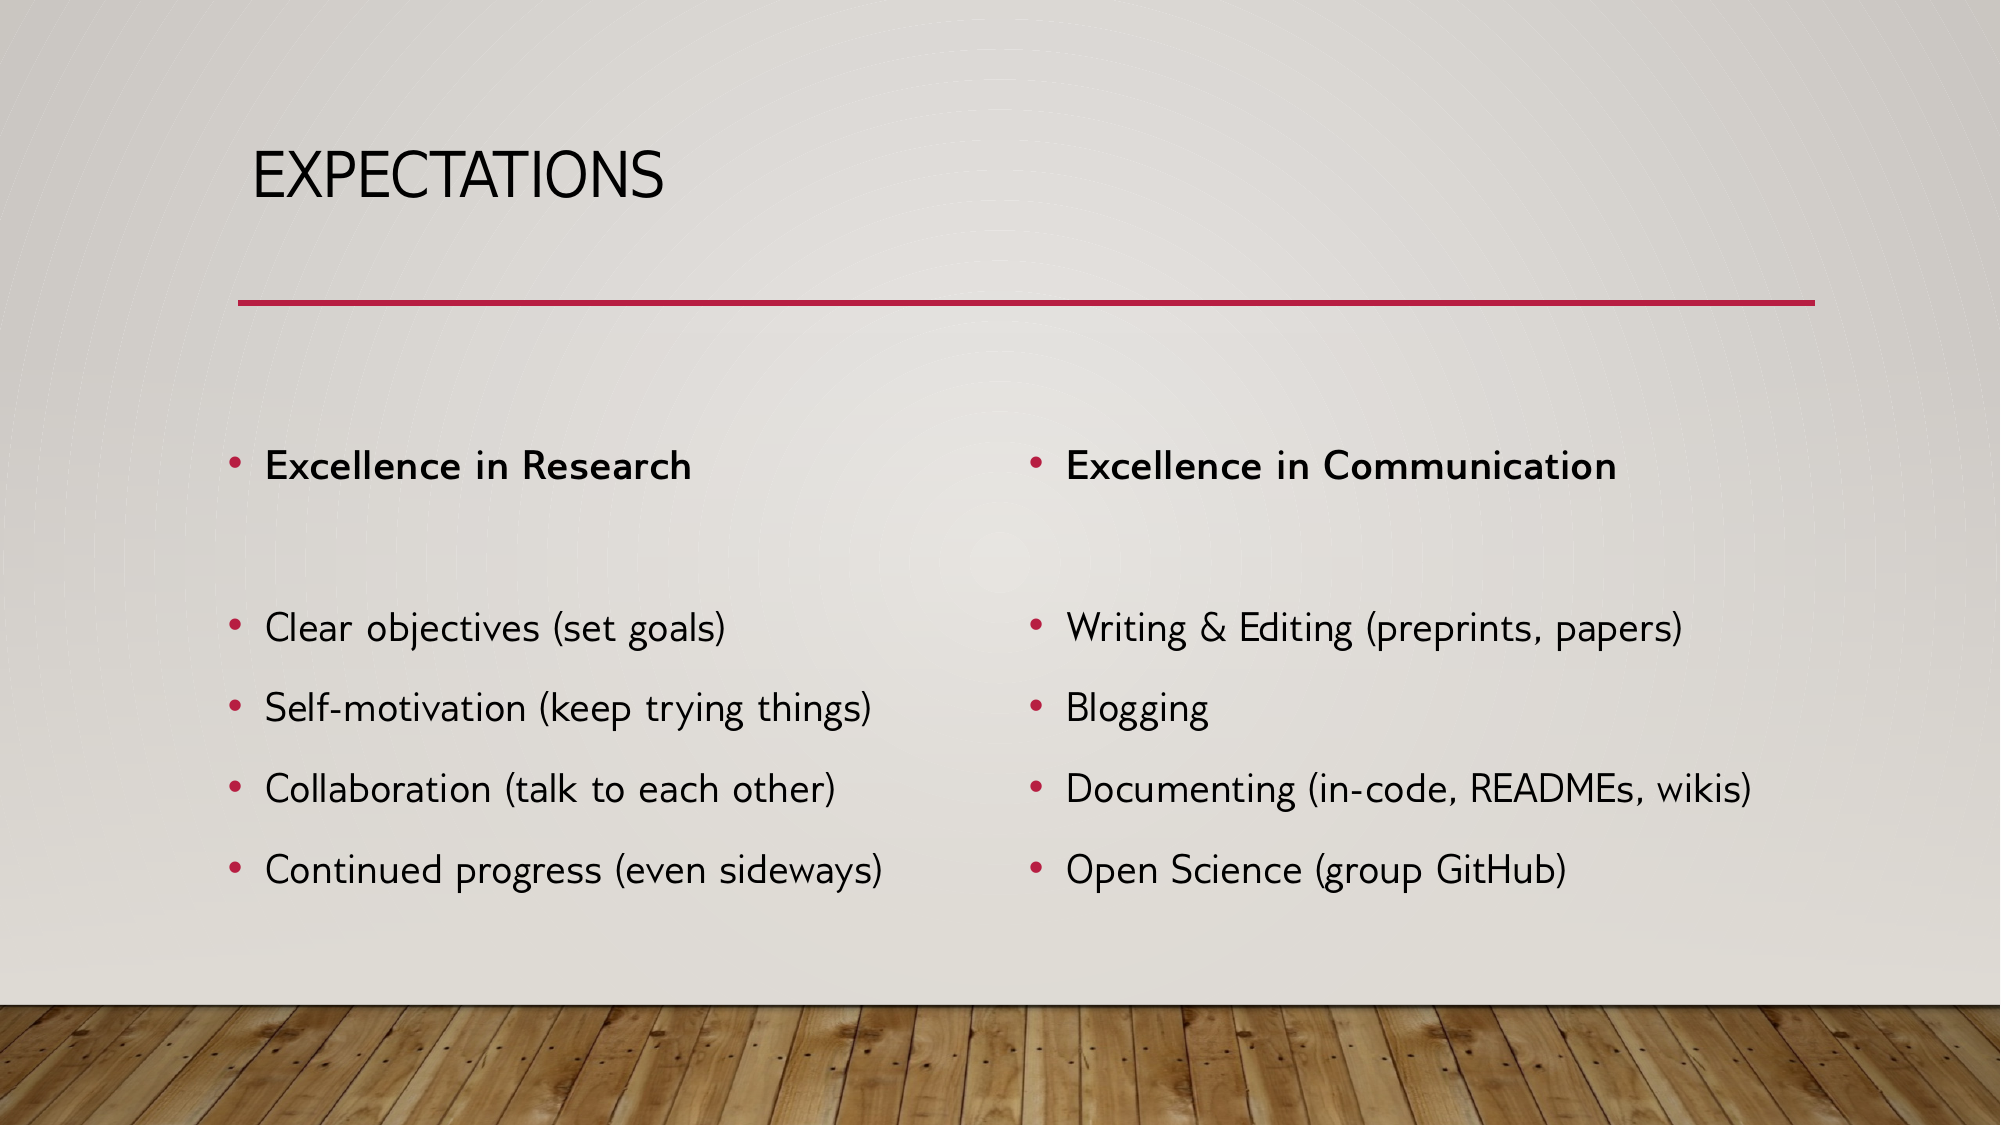

# Expectations
Excellence in Research

Clear objectives (set goals)
Self-motivation (keep trying things)
Collaboration (talk to each other)
Continued progress (even sideways)

Excellence in Communication

Writing & Editing (preprints, papers)
Blogging
Documenting (in-code, READMEs, wikis)
Open Science (group GitHub)